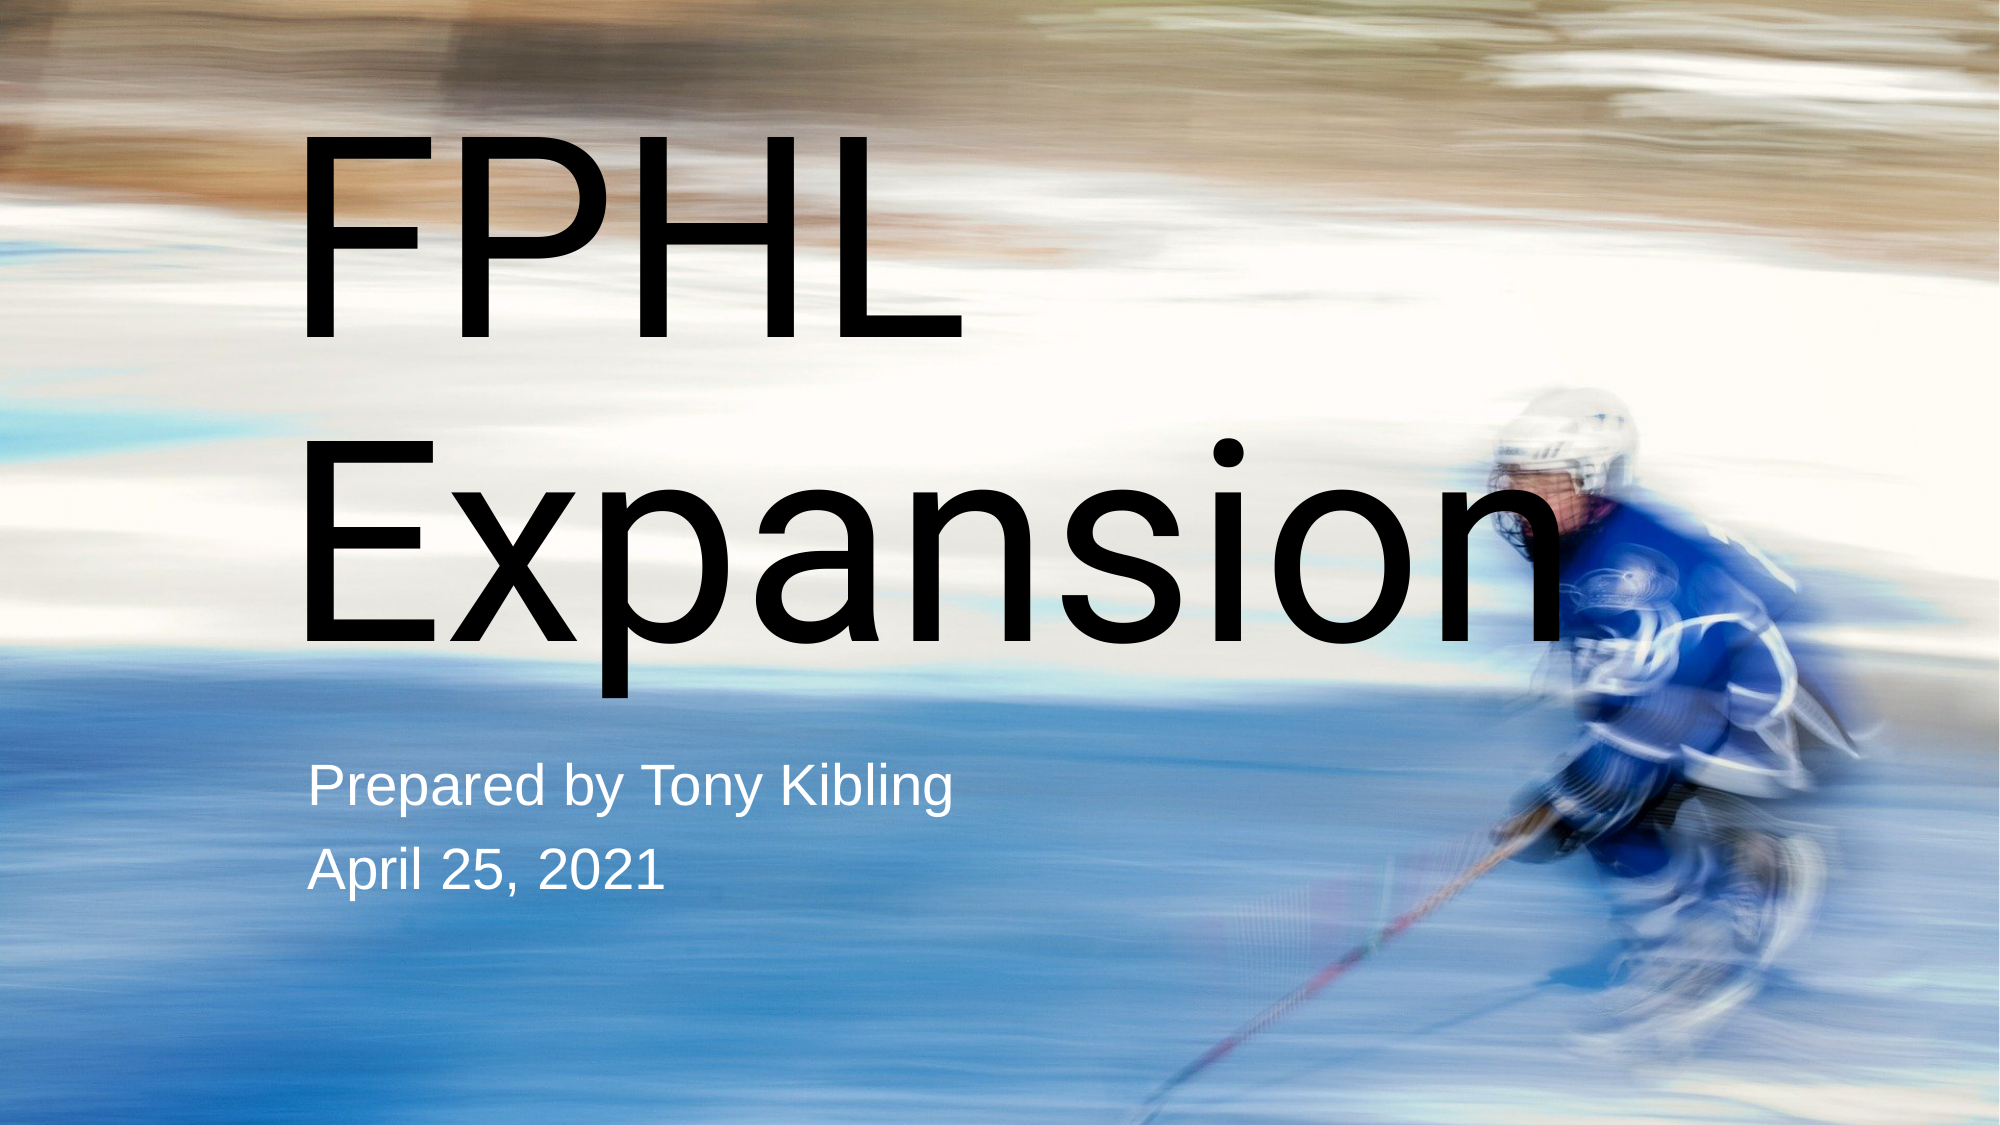

# FPHL Expansion

Prepared by Tony Kibling
April 25, 2021